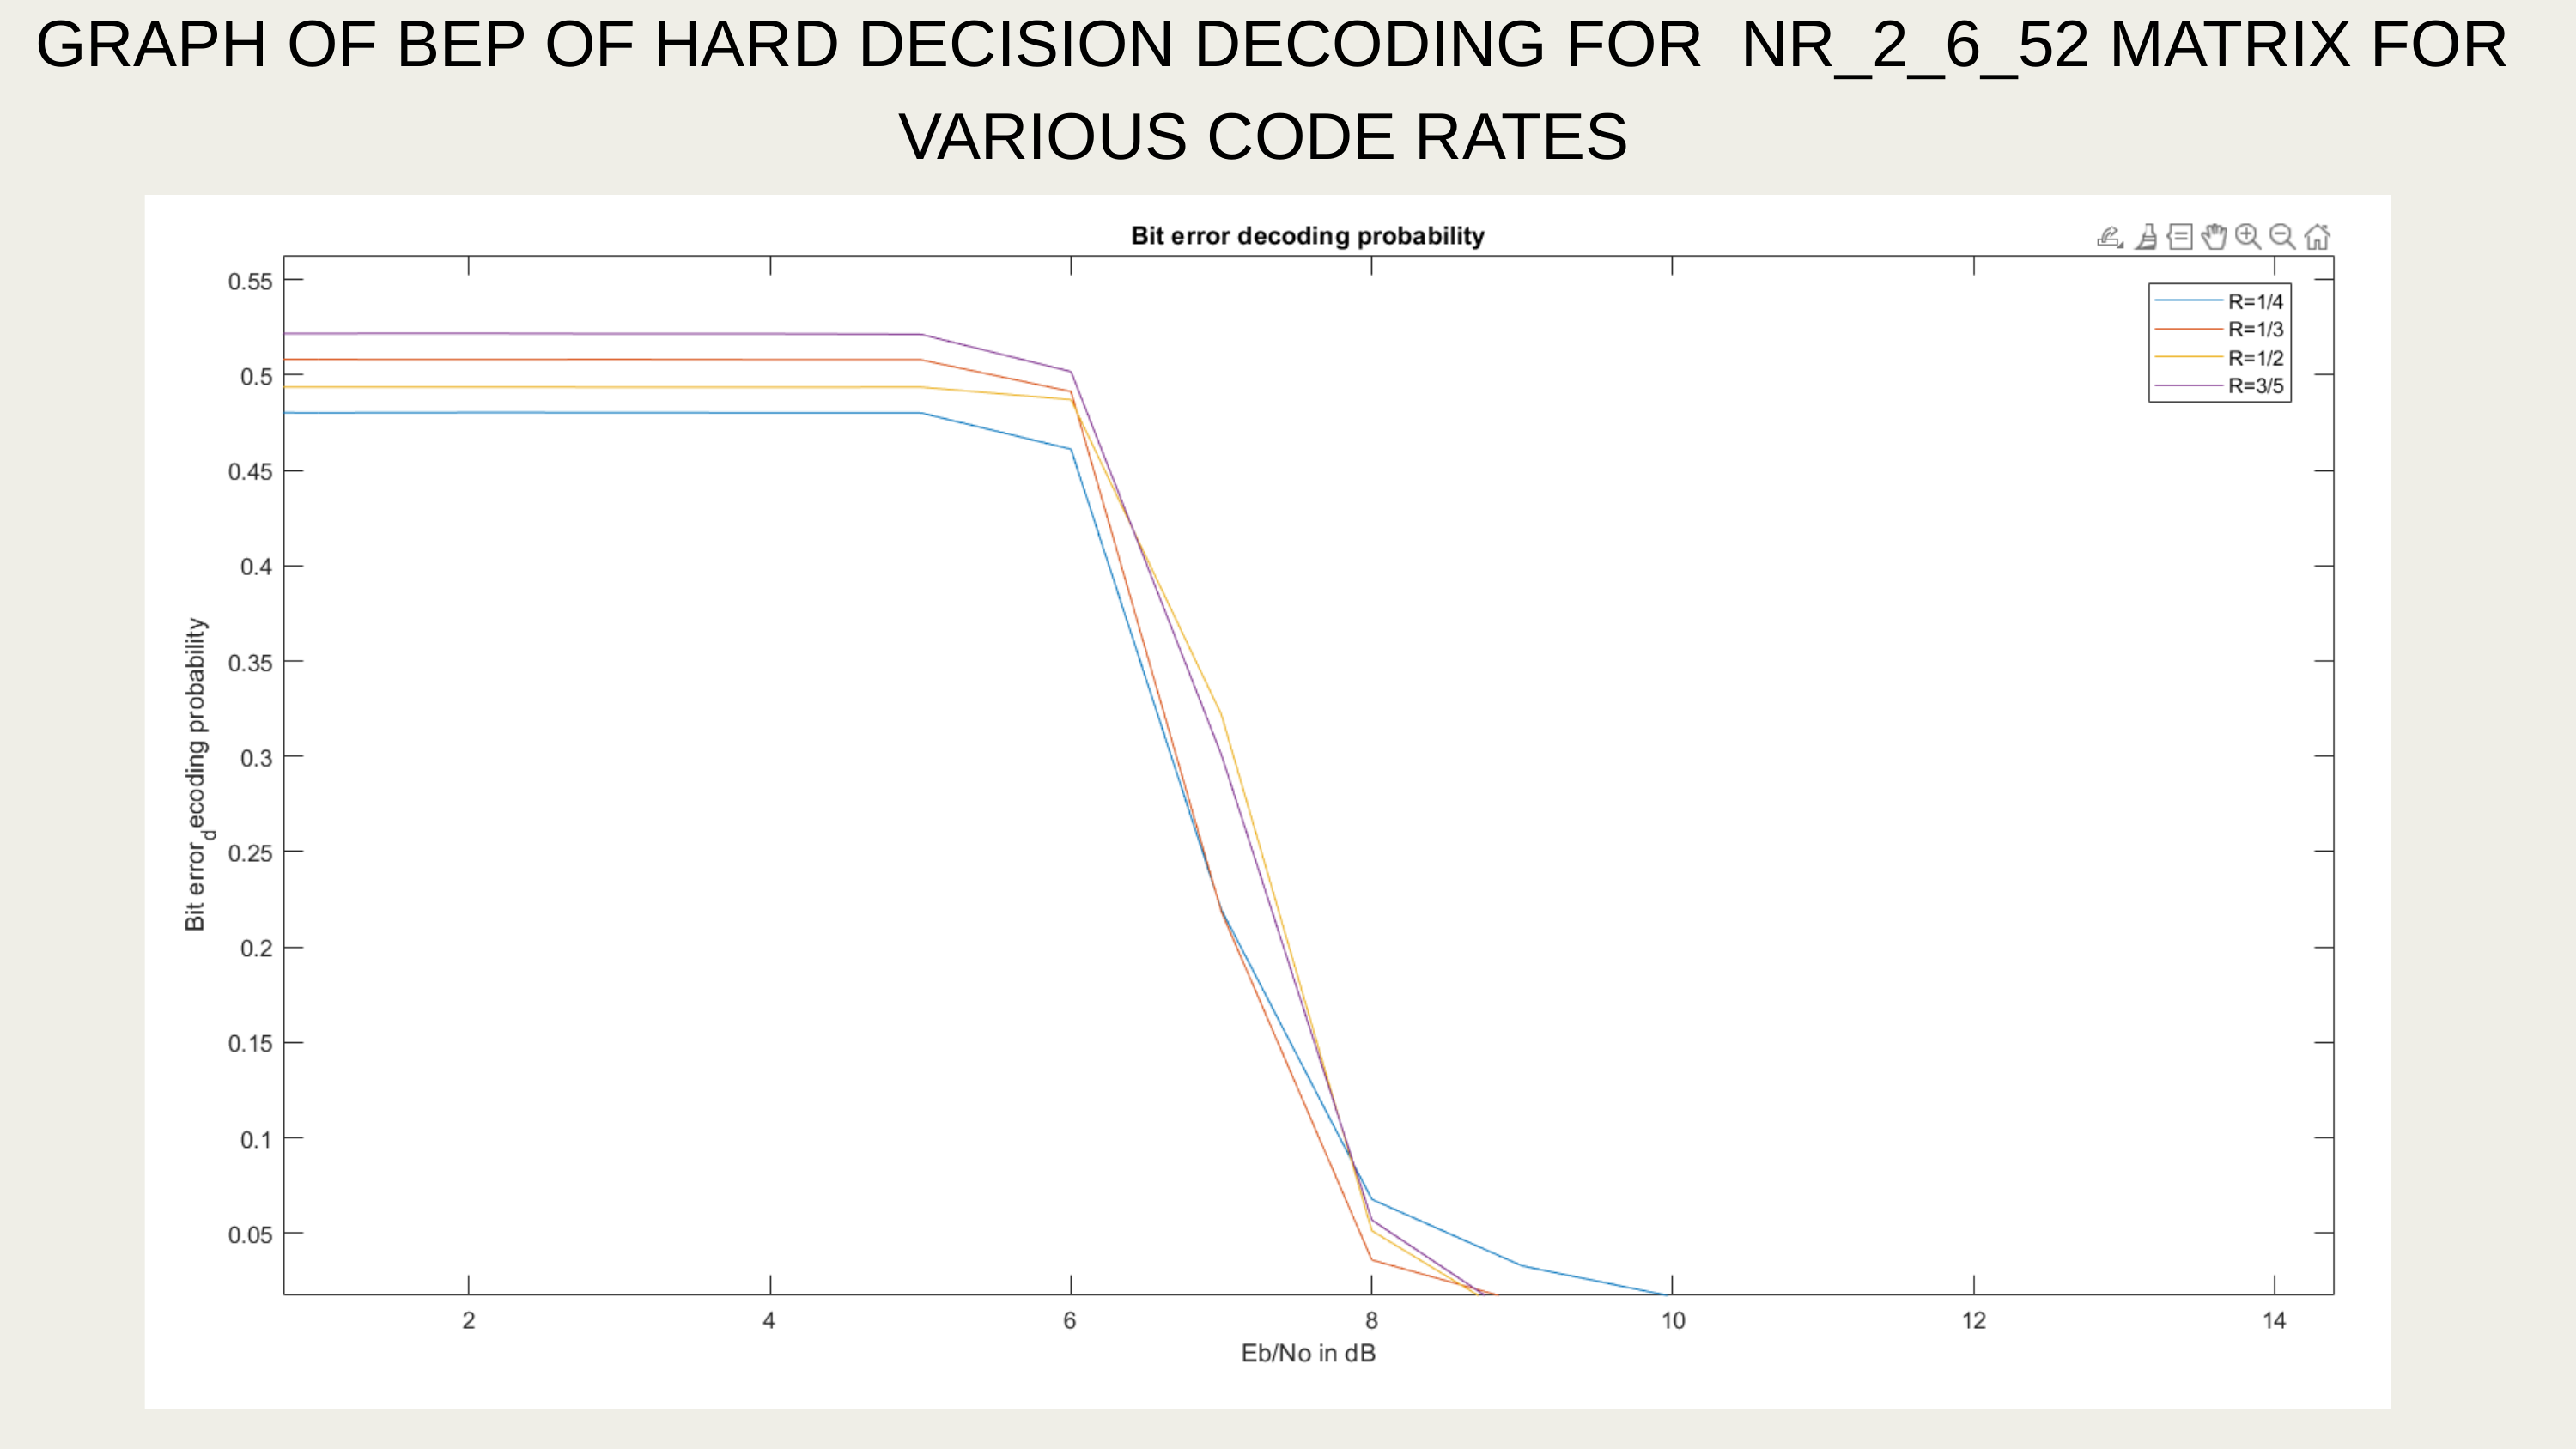

GRAPH OF BEP OF HARD DECISION DECODING FOR  NR_2_6_52 MATRIX FOR VARIOUS CODE RATES